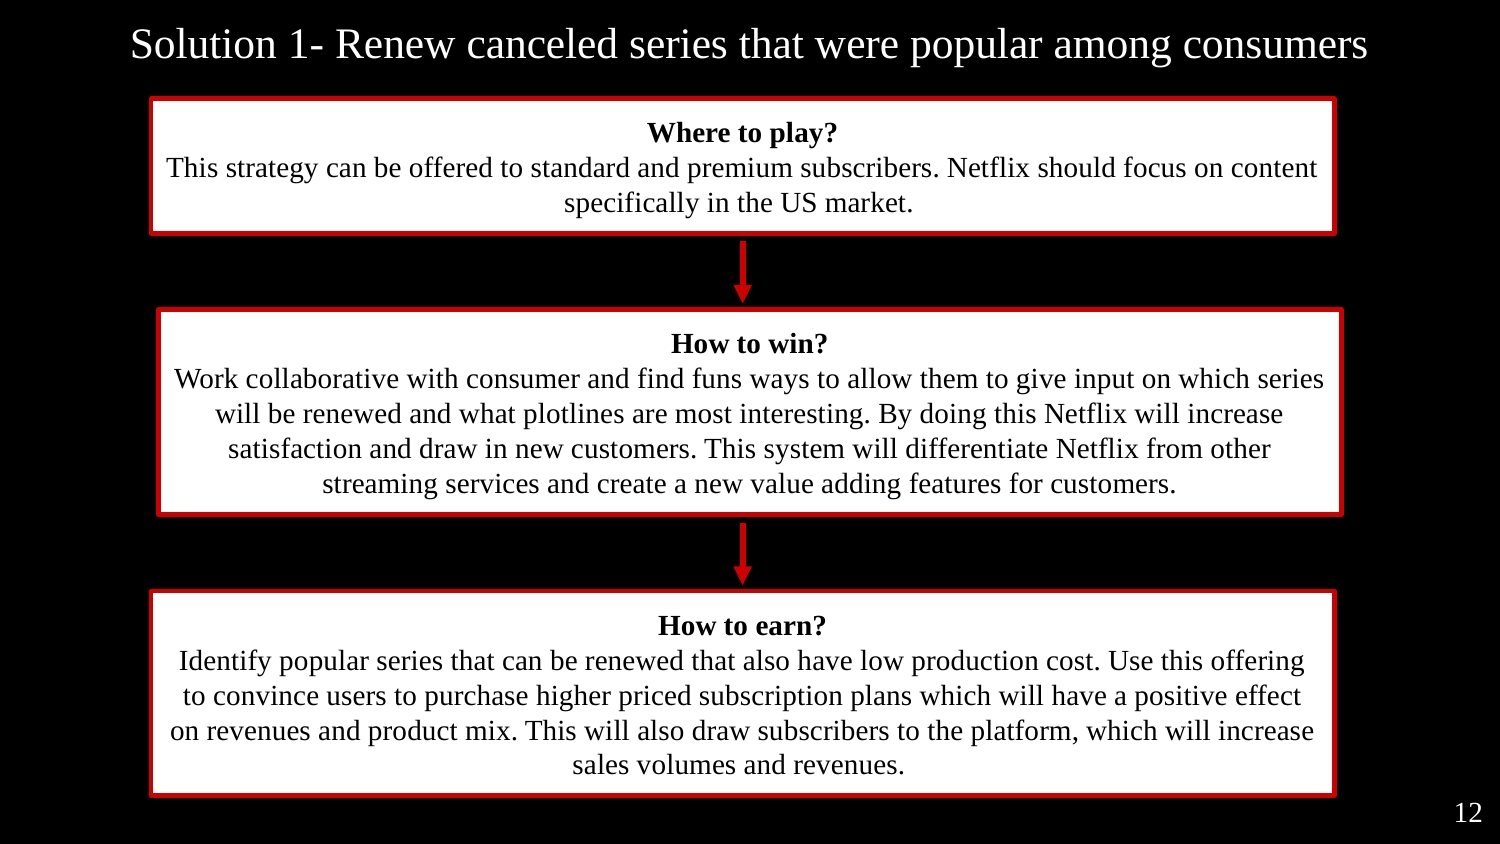

# Solution 1- Renew canceled series that were popular among consumers

Where to play?
This strategy can be offered to standard and premium subscribers. Netflix should focus on content specifically in the US market.
How to win?
Work collaborative with consumer and find funs ways to allow them to give input on which series will be renewed and what plotlines are most interesting. By doing this Netflix will increase satisfaction and draw in new customers. This system will differentiate Netflix from other streaming services and create a new value adding features for customers.
How to earn?
Identify popular series that can be renewed that also have low production cost. Use this offering to convince users to purchase higher priced subscription plans which will have a positive effect on revenues and product mix. This will also draw subscribers to the platform, which will increase sales volumes and revenues.
12